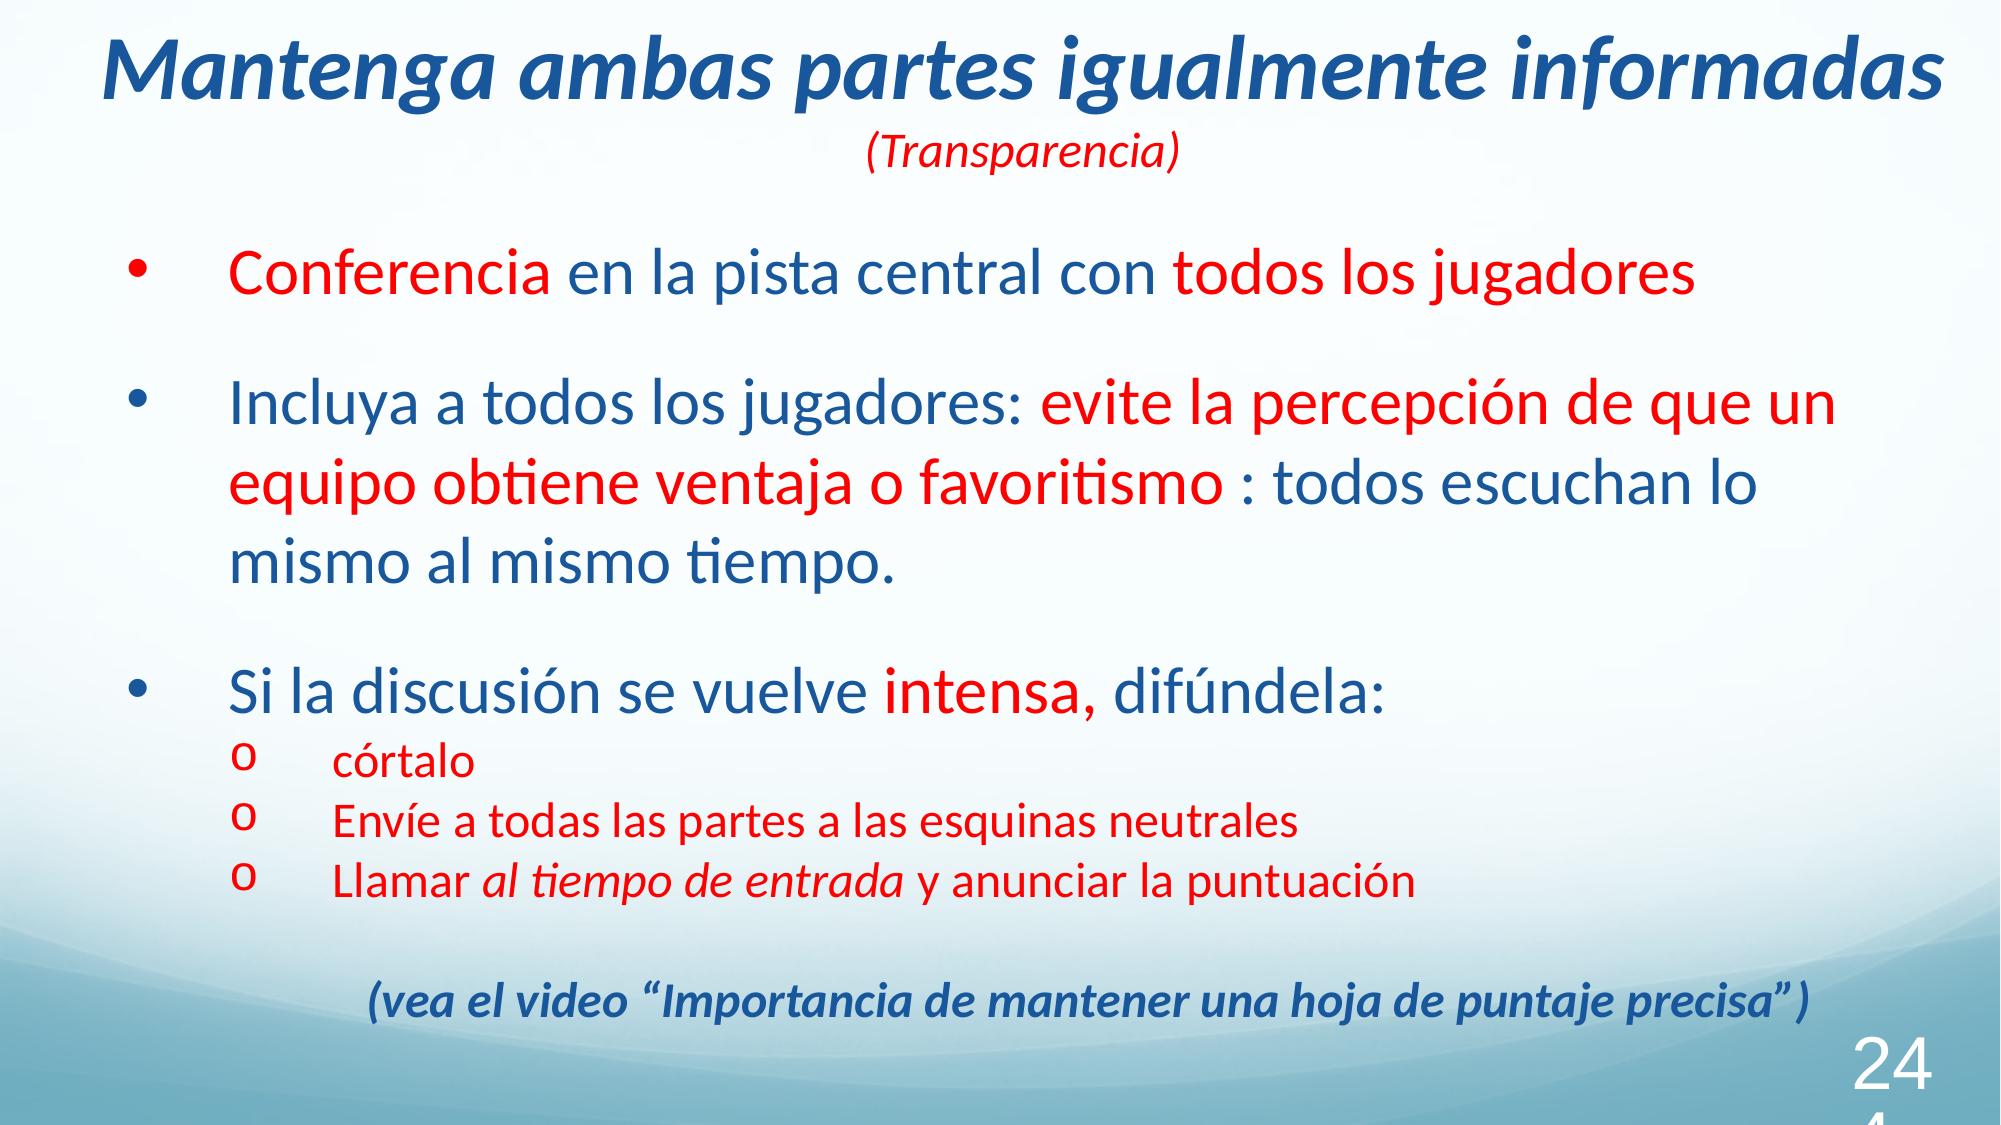

Mantenga ambas partes igualmente informadas
(Transparencia)

Conferencia en la pista central con todos los jugadores

Incluya a todos los jugadores: evite la percepción de que un equipo obtiene ventaja o favoritismo : todos escuchan lo mismo al mismo tiempo.

Si la discusión se vuelve intensa, difúndela:
córtalo
Envíe a todas las partes a las esquinas neutrales
Llamar al tiempo de entrada y anunciar la puntuación

(vea el video “Importancia de mantener una hoja de puntaje precisa”)
244